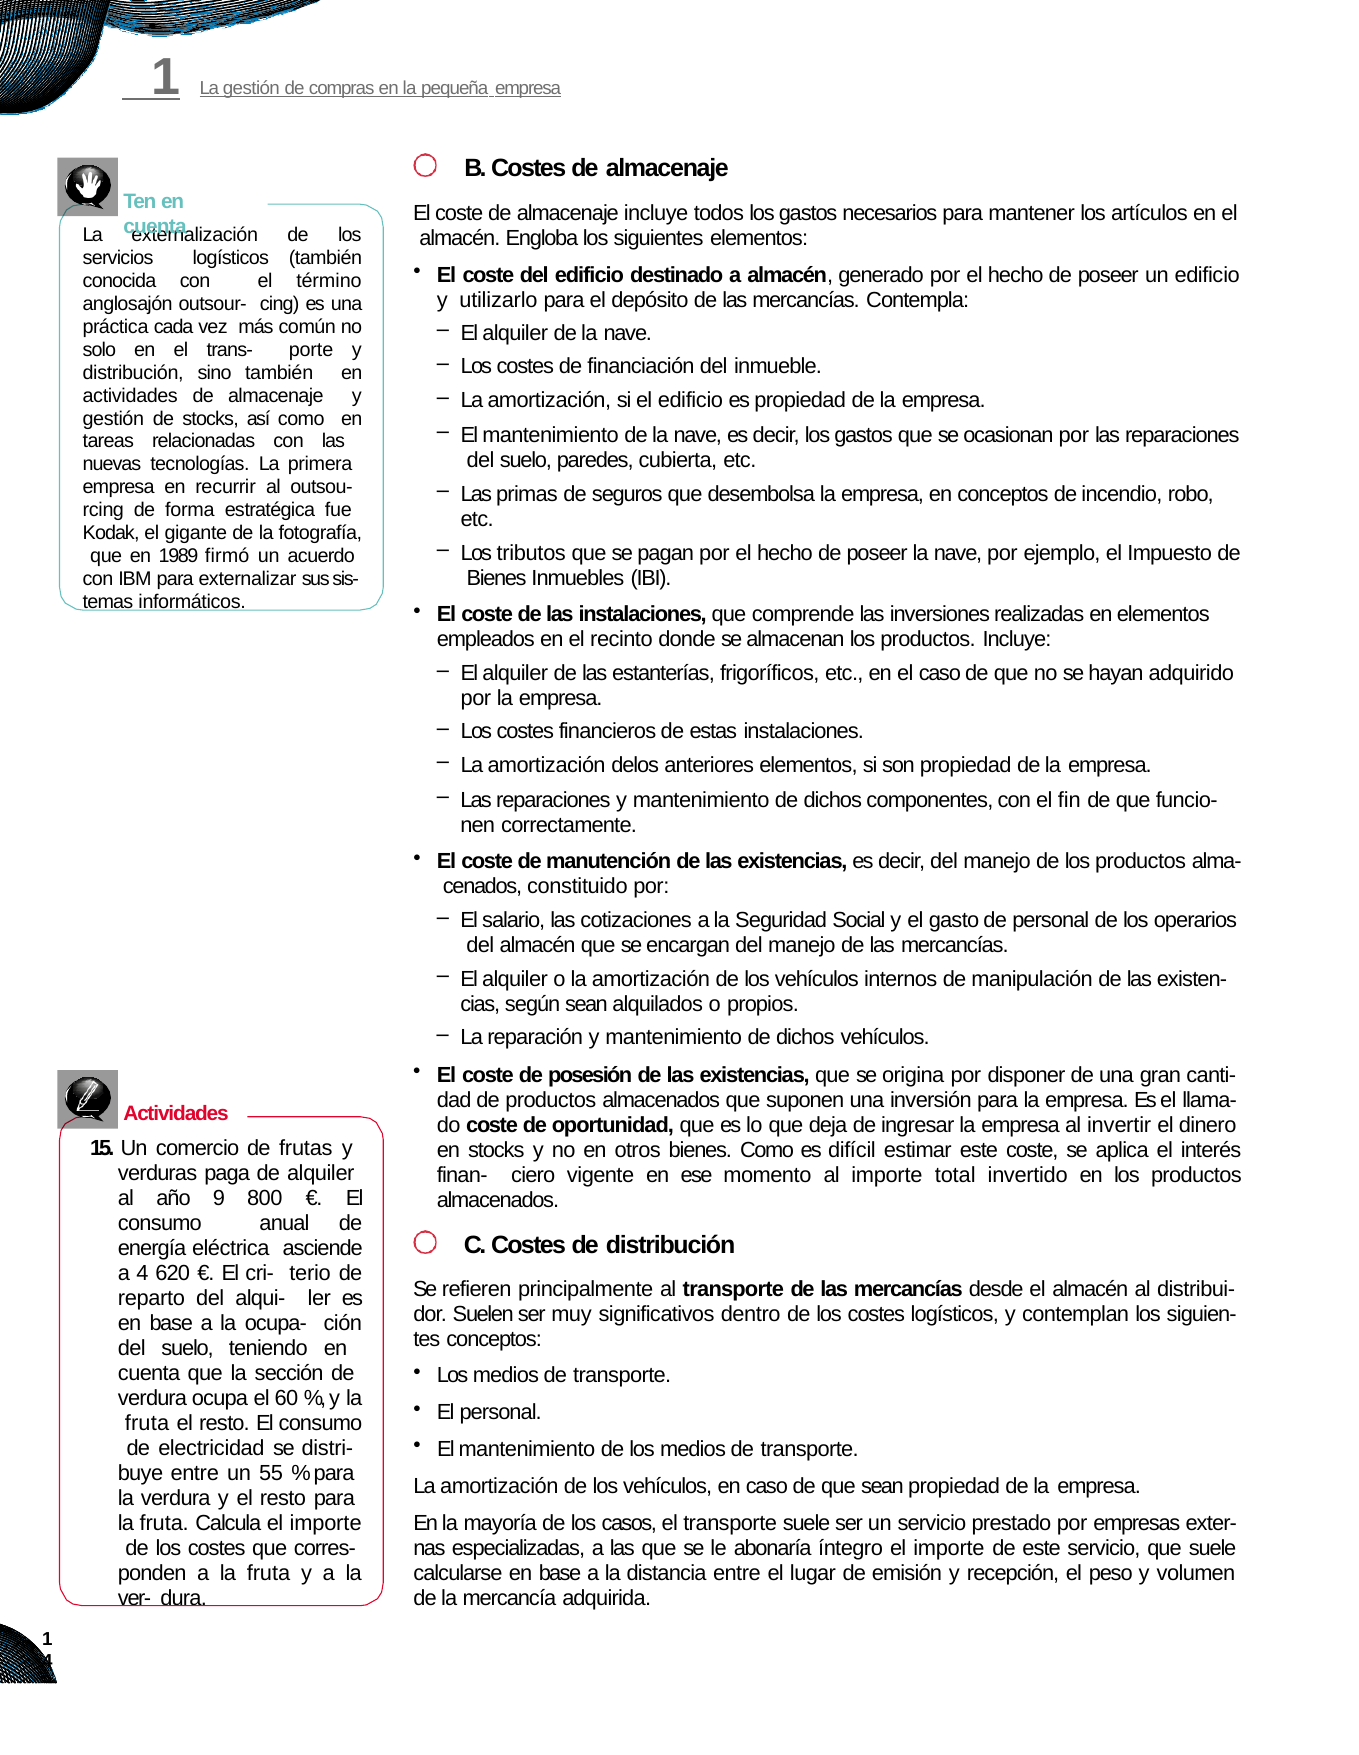

# 1	La gestión de compras en la pequeña empresa
B. Costes de almacenaje
El coste de almacenaje incluye todos los gastos necesarios para mantener los artículos en el  almacén. Engloba los siguientes elementos:

Ten en cuenta
La externalización de los servicios  logísticos (también conocida con  el término anglosajón outsour-  cing) es una práctica cada vez  más común no solo en el trans-  porte y distribución, sino también  en actividades de almacenaje  y gestión de stocks, así como  en tareas relacionadas con las  nuevas tecnologías. La primera  empresa en recurrir al outsou-  rcing de forma estratégica fue  Kodak, el gigante de la fotografía,  que en 1989 firmó un acuerdo  con IBM para externalizar sus sis-  temas informáticos.
El coste del edificio destinado a almacén, generado por el hecho de poseer un edificio y  utilizarlo para el depósito de las mercancías. Contempla:
El alquiler de la nave.
Los costes de financiación del inmueble.
La amortización, si el edificio es propiedad de la empresa.
El mantenimiento de la nave, es decir, los gastos que se ocasionan por las reparaciones  del suelo, paredes, cubierta, etc.
Las primas de seguros que desembolsa la empresa, en conceptos de incendio, robo,  etc.
Los tributos que se pagan por el hecho de poseer la nave, por ejemplo, el Impuesto de  Bienes Inmuebles (IBI).
El coste de las instalaciones, que comprende las inversiones realizadas en elementos  empleados en el recinto donde se almacenan los productos. Incluye:
El alquiler de las estanterías, frigoríficos, etc., en el caso de que no se hayan adquirido  por la empresa.
Los costes financieros de estas instalaciones.
La amortización delos anteriores elementos, si son propiedad de la empresa.
Las reparaciones y mantenimiento de dichos componentes, con el fin de que funcio-  nen correctamente.
El coste de manutención de las existencias, es decir, del manejo de los productos alma-  cenados, constituido por:
El salario, las cotizaciones a la Seguridad Social y el gasto de personal de los operarios  del almacén que se encargan del manejo de las mercancías.
El alquiler o la amortización de los vehículos internos de manipulación de las existen-  cias, según sean alquilados o propios.
La reparación y mantenimiento de dichos vehículos.
El coste de posesión de las existencias, que se origina por disponer de una gran canti-  dad de productos almacenados que suponen una inversión para la empresa. Es el llama-  do coste de oportunidad, que es lo que deja de ingresar la empresa al invertir el dinero  en stocks y no en otros bienes. Como es difícil estimar este coste, se aplica el interés finan-  ciero vigente en ese momento al importe total invertido en los productos almacenados.

Actividades
15. Un comercio de frutas y  verduras paga de alquiler  al año 9 800 €. El consumo  anual de energía eléctrica  asciende a 4 620 €. El cri-  terio de reparto del alqui-  ler es en base a la ocupa-  ción del suelo, teniendo en  cuenta que la sección de  verdura ocupa el 60 %, y la  fruta el resto. El consumo  de electricidad se distri-  buye entre un 55 % para  la verdura y el resto para  la fruta. Calcula el importe  de los costes que corres-  ponden a la fruta y a la ver-  dura.
C. Costes de distribución
Se refieren principalmente al transporte de las mercancías desde el almacén al distribui-  dor. Suelen ser muy significativos dentro de los costes logísticos, y contemplan los siguien-  tes conceptos:

Los medios de transporte.
El personal.
El mantenimiento de los medios de transporte.
La amortización de los vehículos, en caso de que sean propiedad de la empresa.
En la mayoría de los casos, el transporte suele ser un servicio prestado por empresas exter-  nas especializadas, a las que se le abonaría íntegro el importe de este servicio, que suele  calcularse en base a la distancia entre el lugar de emisión y recepción, el peso y volumen  de la mercancía adquirida.

14